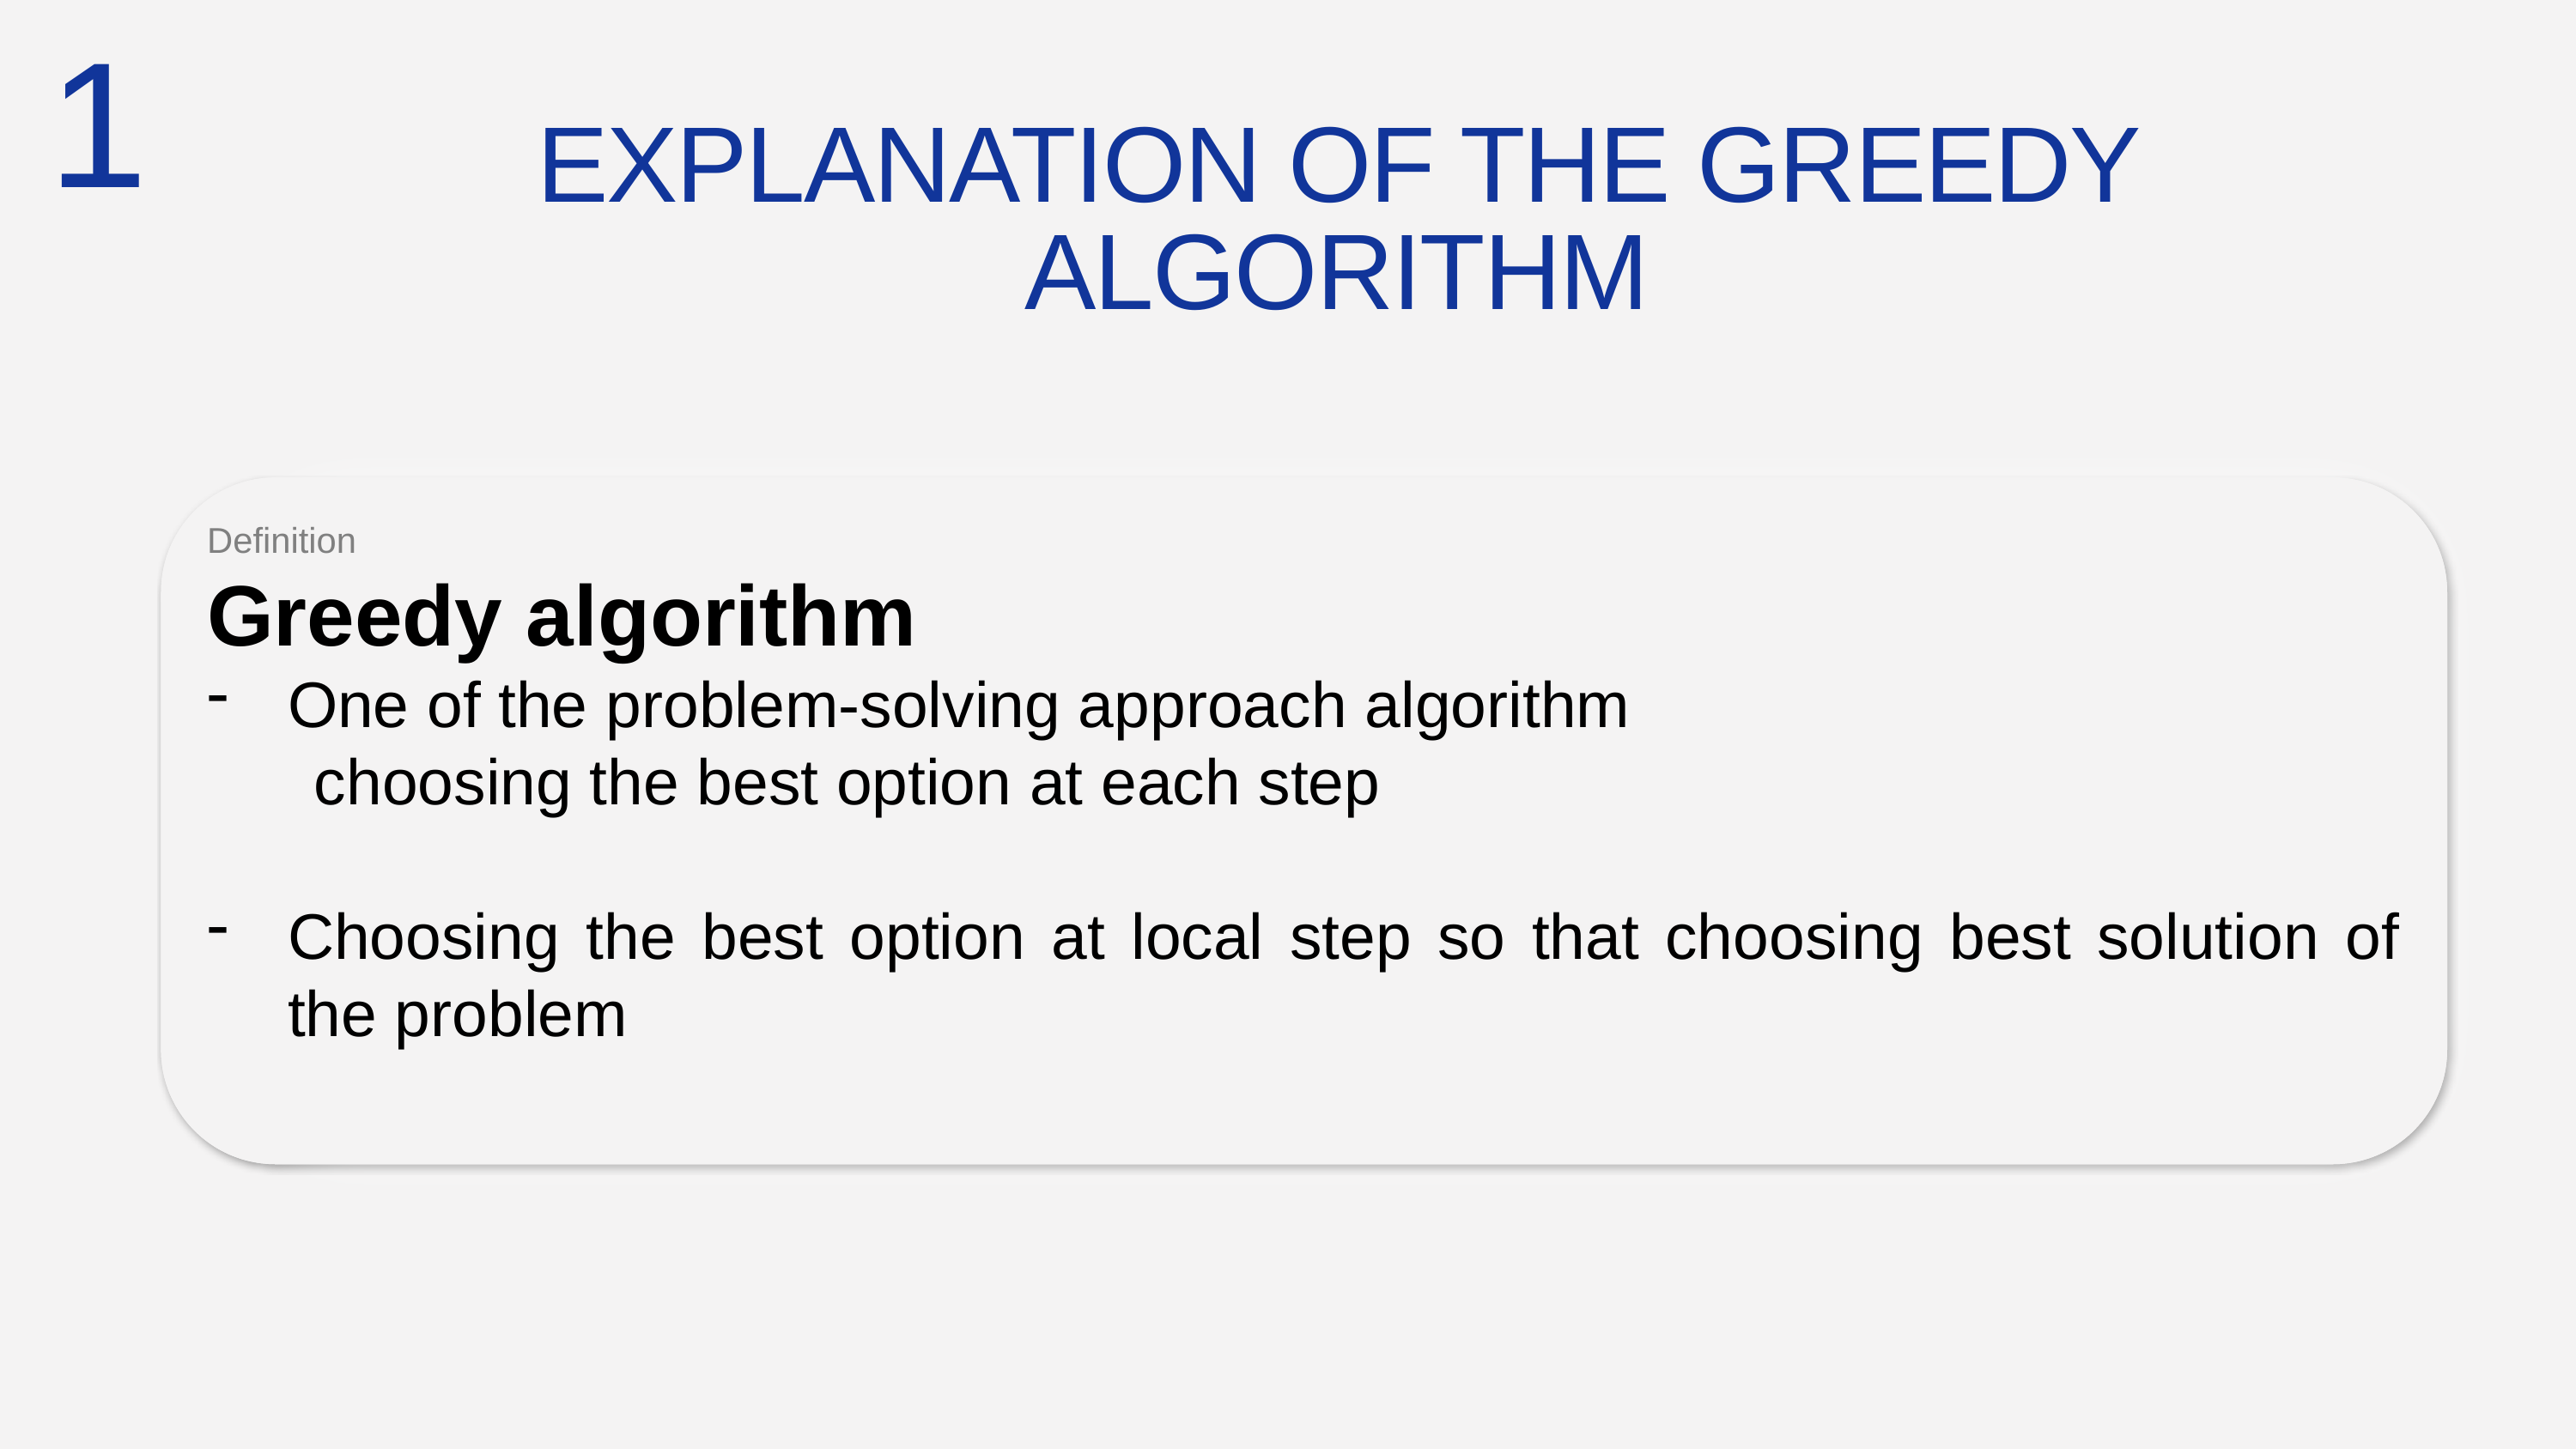

1
EXPLANATION OF THE GREEDY ALGORITHM
1.

Definition
Greedy algorithm
One of the problem-solving approach algorithm
      choosing the best option at each step

Choosing the best option at local step so that choosing best solution of the problem